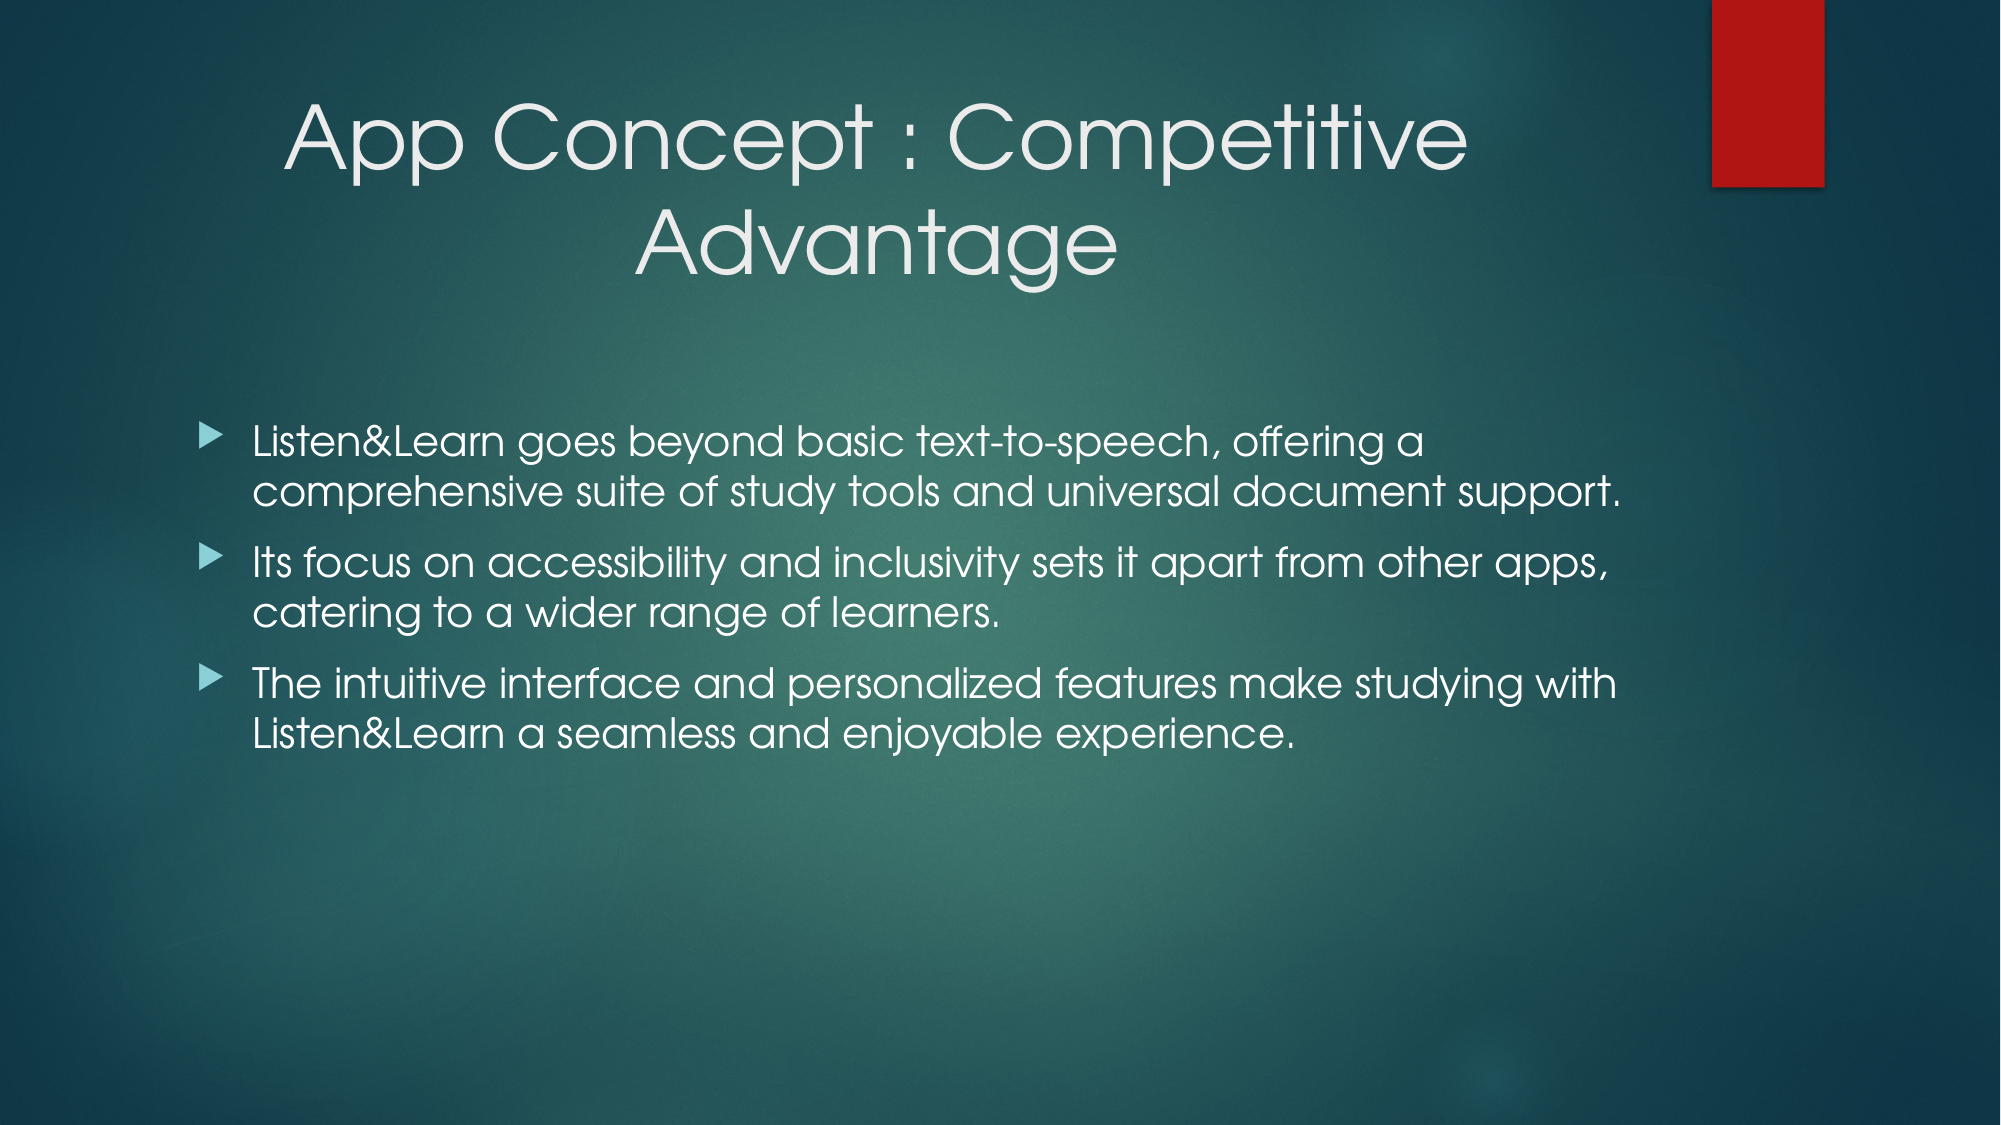

# App Concept : Competitive Advantage

Listen&Learn goes beyond basic text-to-speech, offering a comprehensive suite of study tools and universal document support.
Its focus on accessibility and inclusivity sets it apart from other apps, catering to a wider range of learners.
The intuitive interface and personalized features make studying with Listen&Learn a seamless and enjoyable experience.